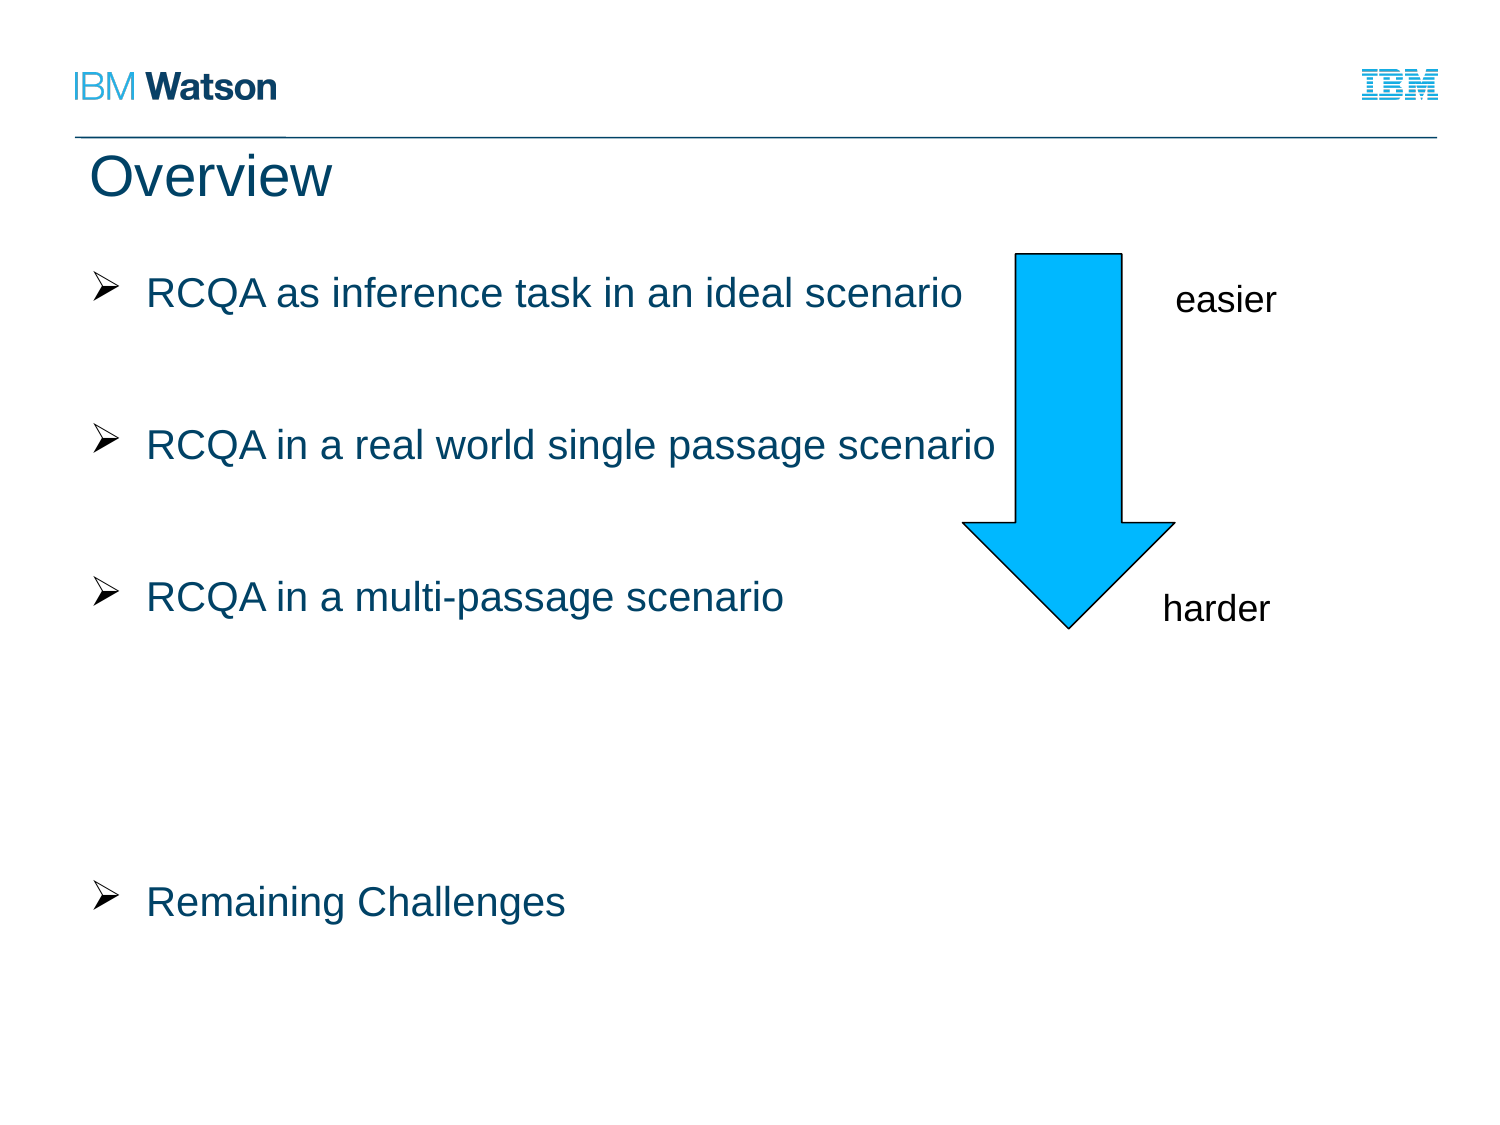

# Overview

RCQA as inference task in an ideal scenario

RCQA in a real world single passage scenario

RCQA in a multi-passage scenario

Remaining Challenges
easier
harder